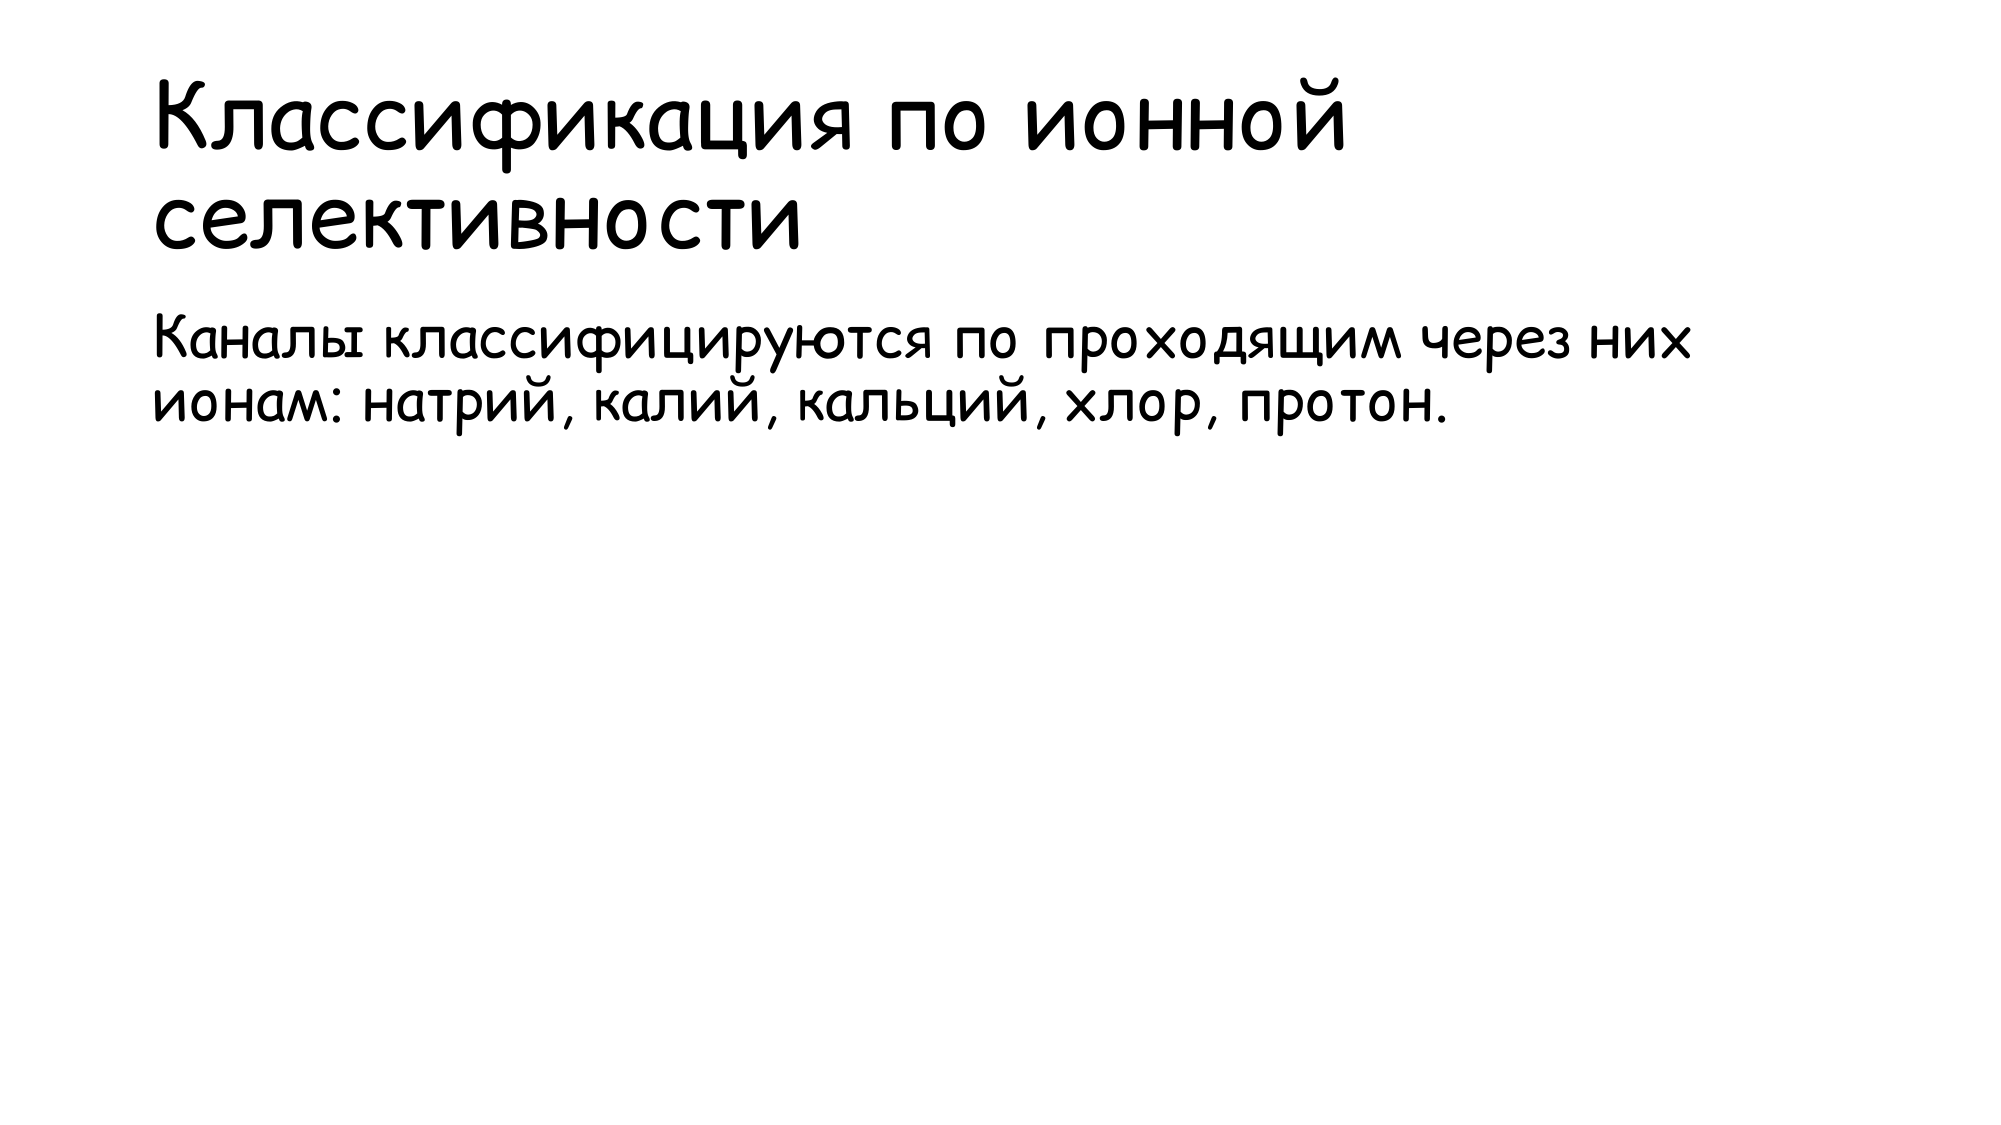

# Классификация по ионной селективности
Каналы классифицируются по проходящим через них ионам: натрий, калий, кальций, хлор, протон.